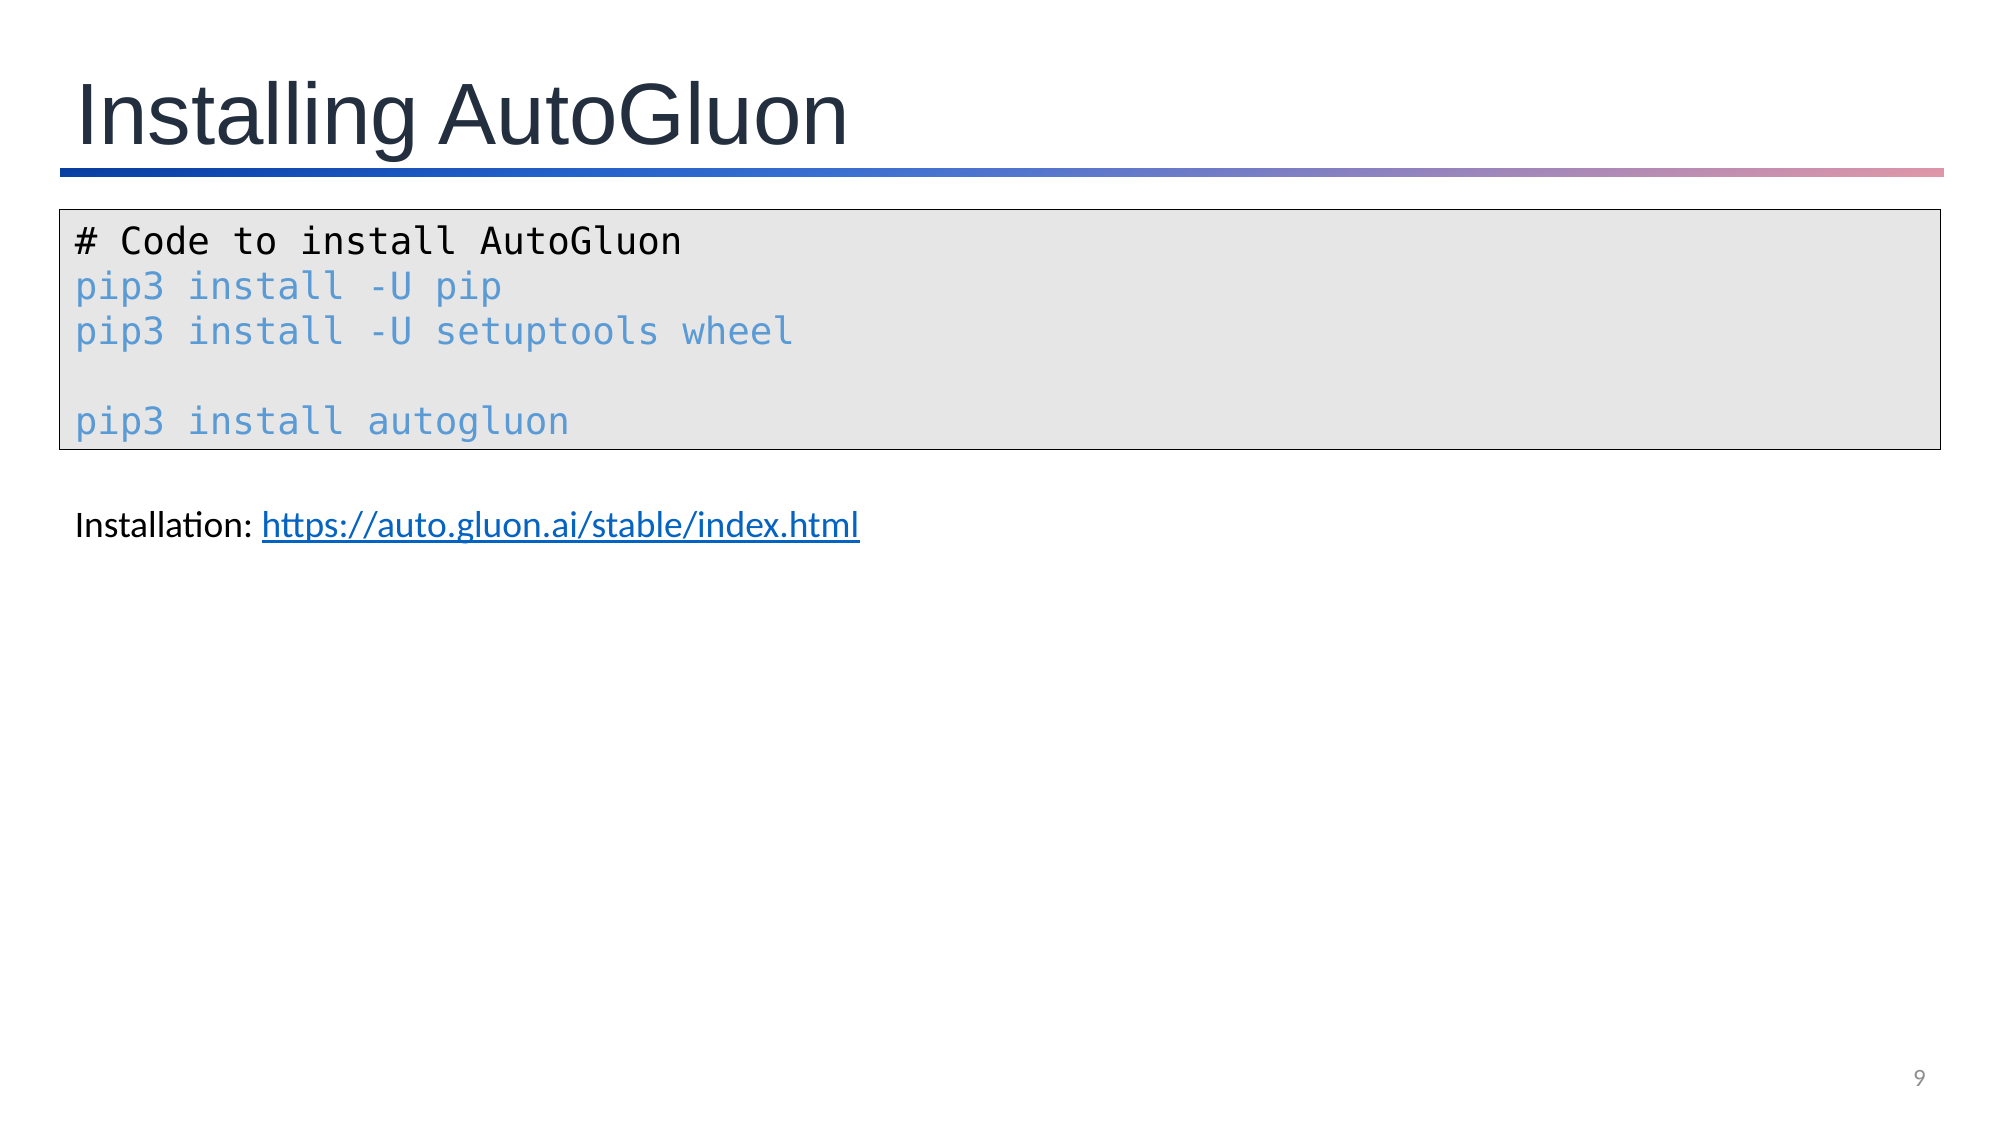

Installing AutoGluon

# Code to install AutoGluon
pip3 install -U pip
pip3 install -U setuptools wheel

pip3 install autogluon
Installation: https://auto.gluon.ai/stable/index.html
9